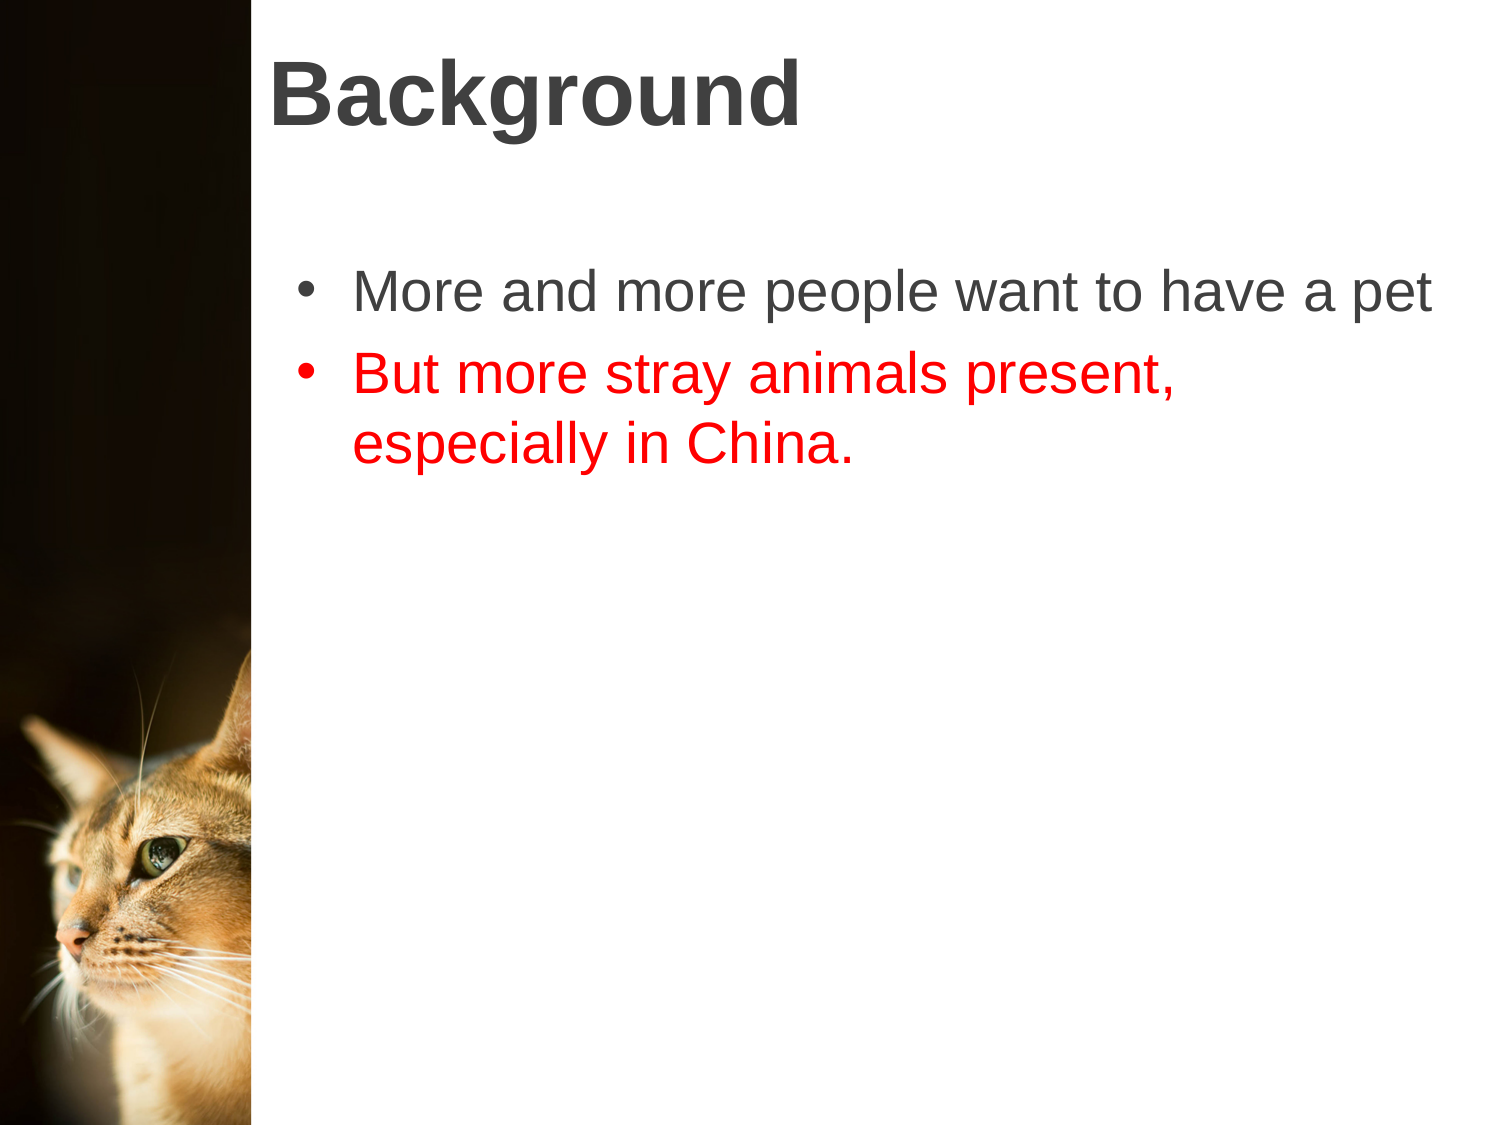

# Background
More and more people want to have a pet
But more stray animals present, especially in China.